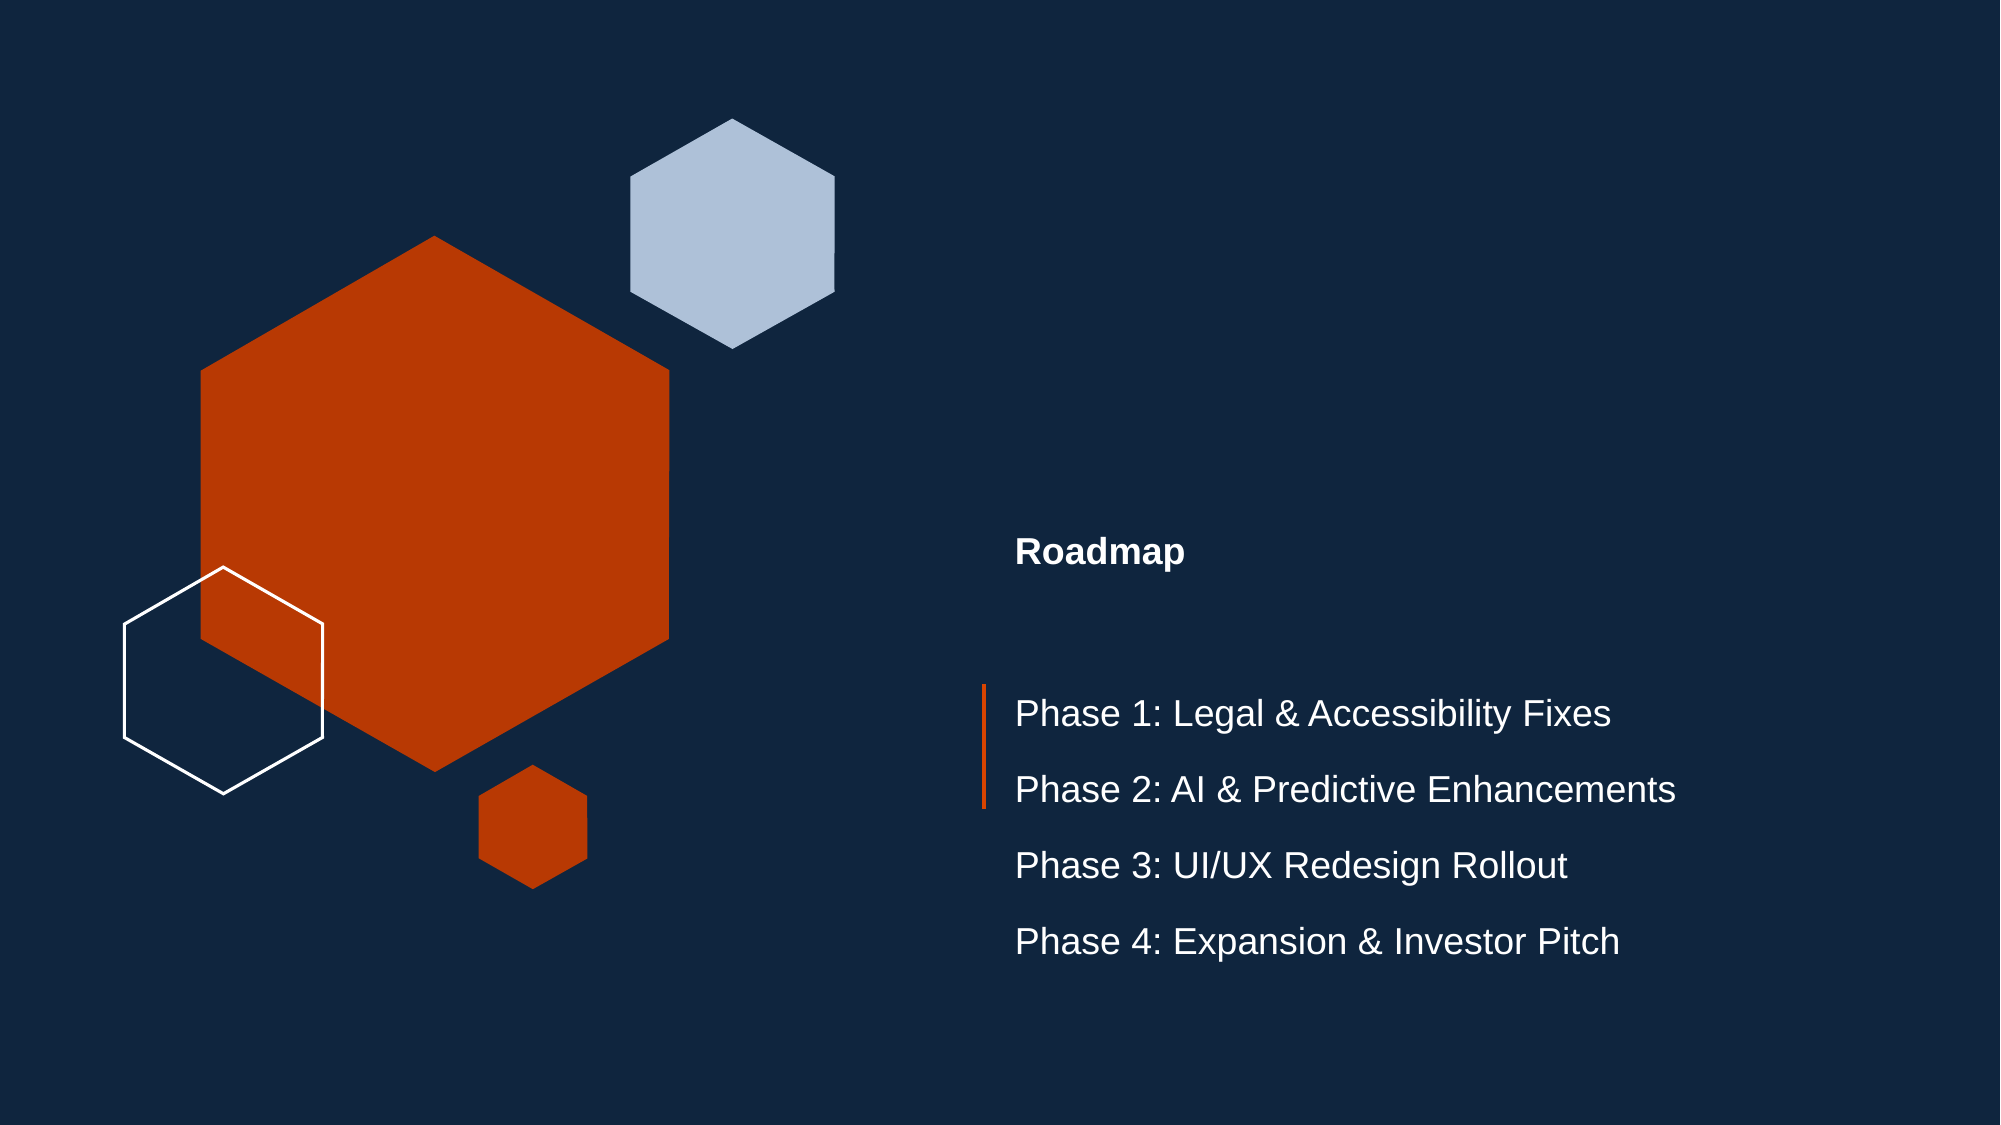

# Roadmap
Phase 1: Legal & Accessibility Fixes
Phase 2: AI & Predictive Enhancements
Phase 3: UI/UX Redesign Rollout
Phase 4: Expansion & Investor Pitch